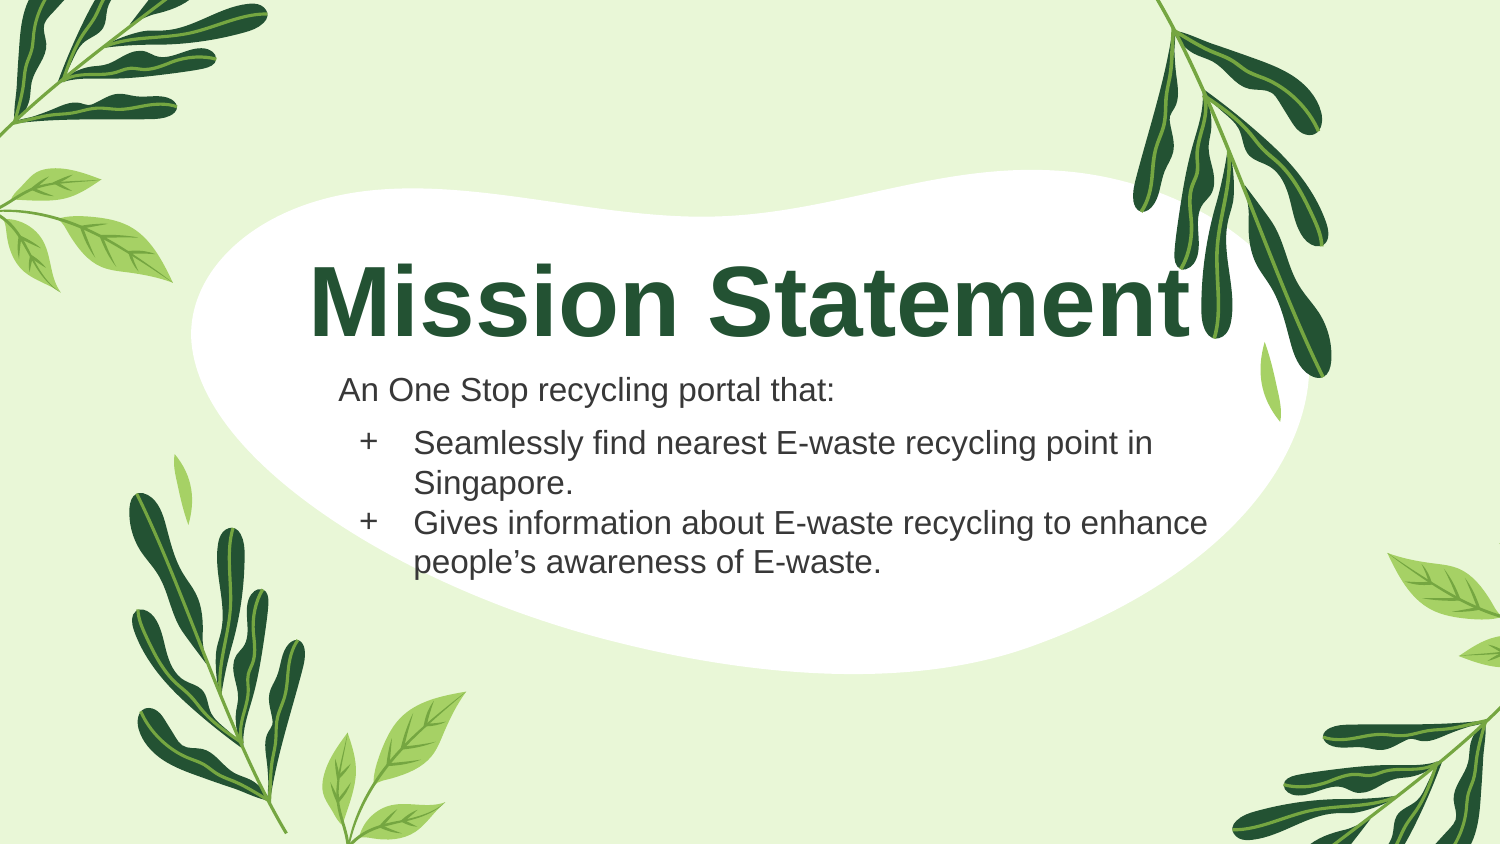

# Mission Statement
An One Stop recycling portal that:
Seamlessly find nearest E-waste recycling point in Singapore.
Gives information about E-waste recycling to enhance people’s awareness of E-waste.